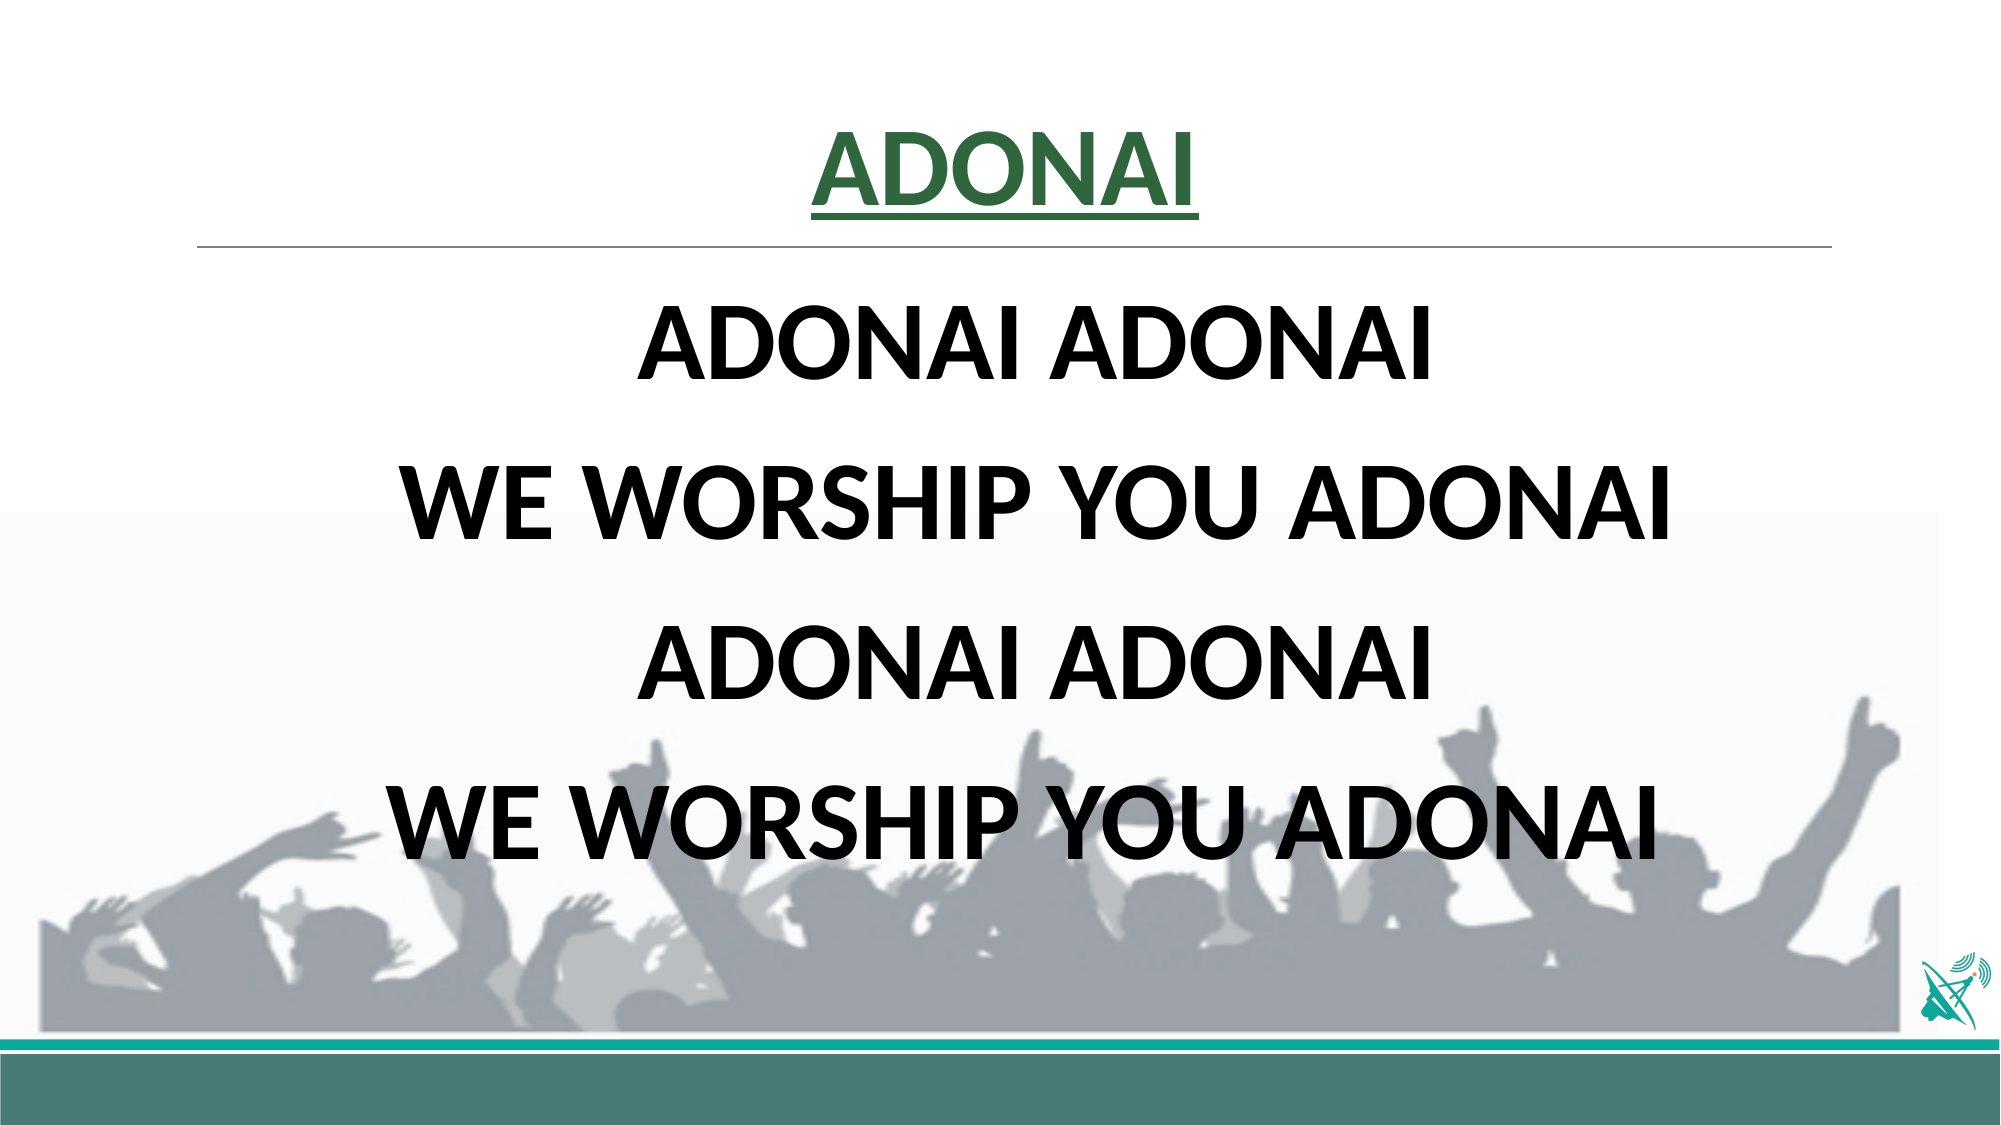

# ADONAI
ADONAI ADONAI
WE WORSHIP YOU ADONAI
ADONAI ADONAI
WE WORSHIP YOU ADONAI